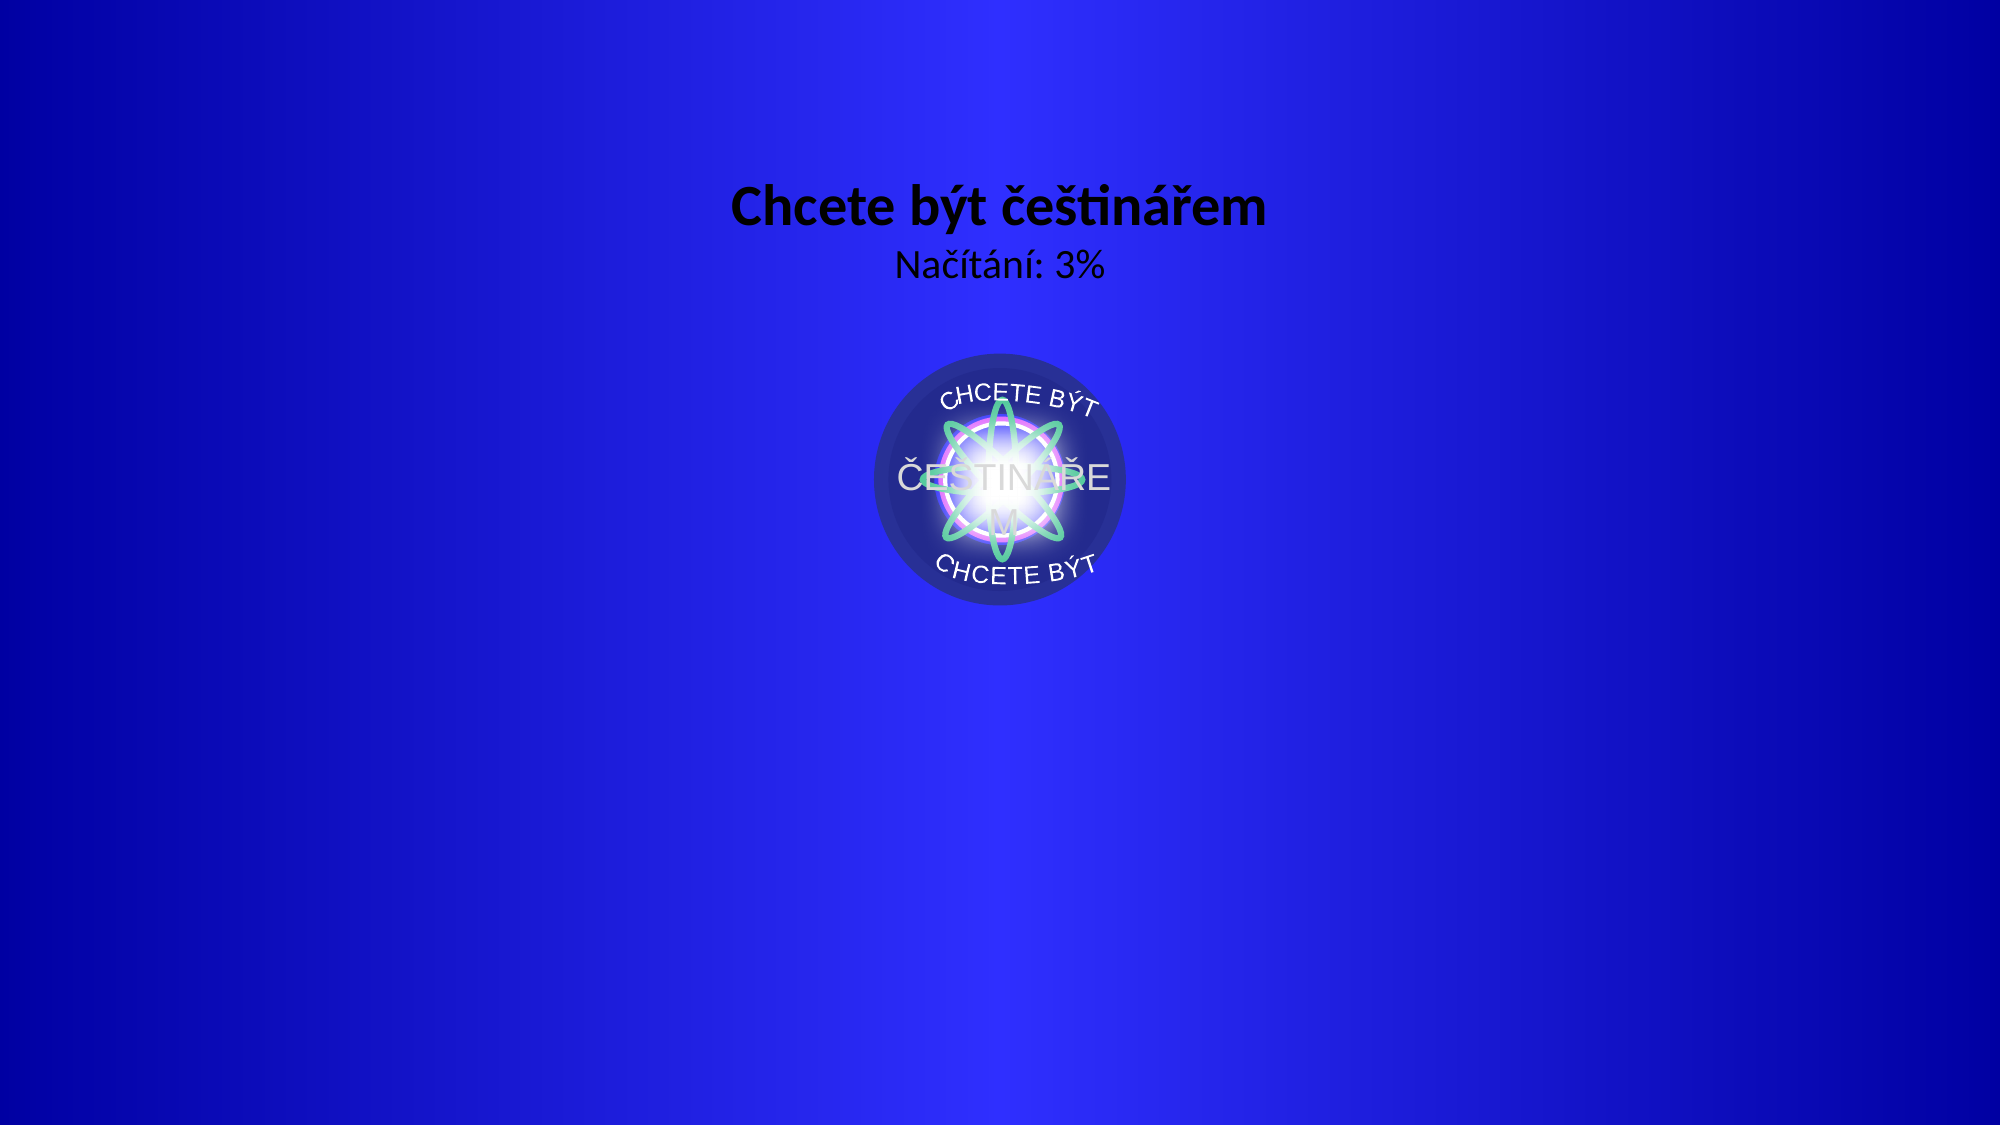

Chcete být češtinářem
Načítání: 3%

CHCETE BÝT

ČEŠTINÁŘEM

CHCETE BÝT